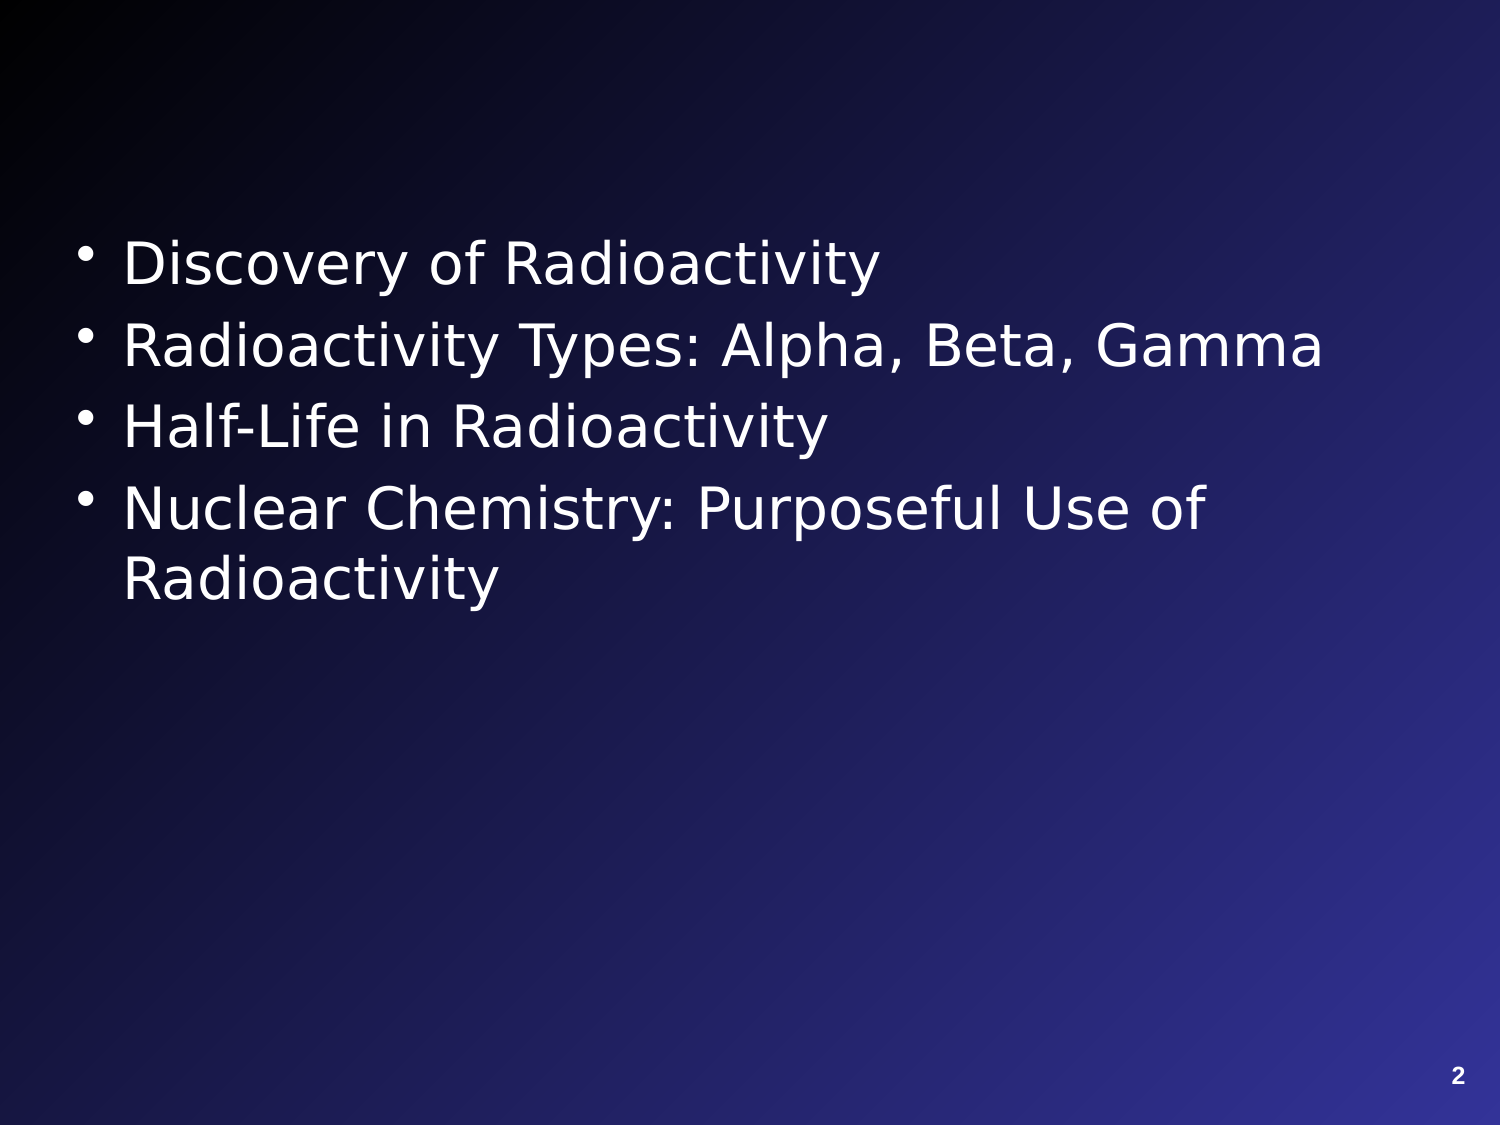

#
Discovery of Radioactivity
Radioactivity Types: Alpha, Beta, Gamma
Half-Life in Radioactivity
Nuclear Chemistry: Purposeful Use of Radioactivity
2